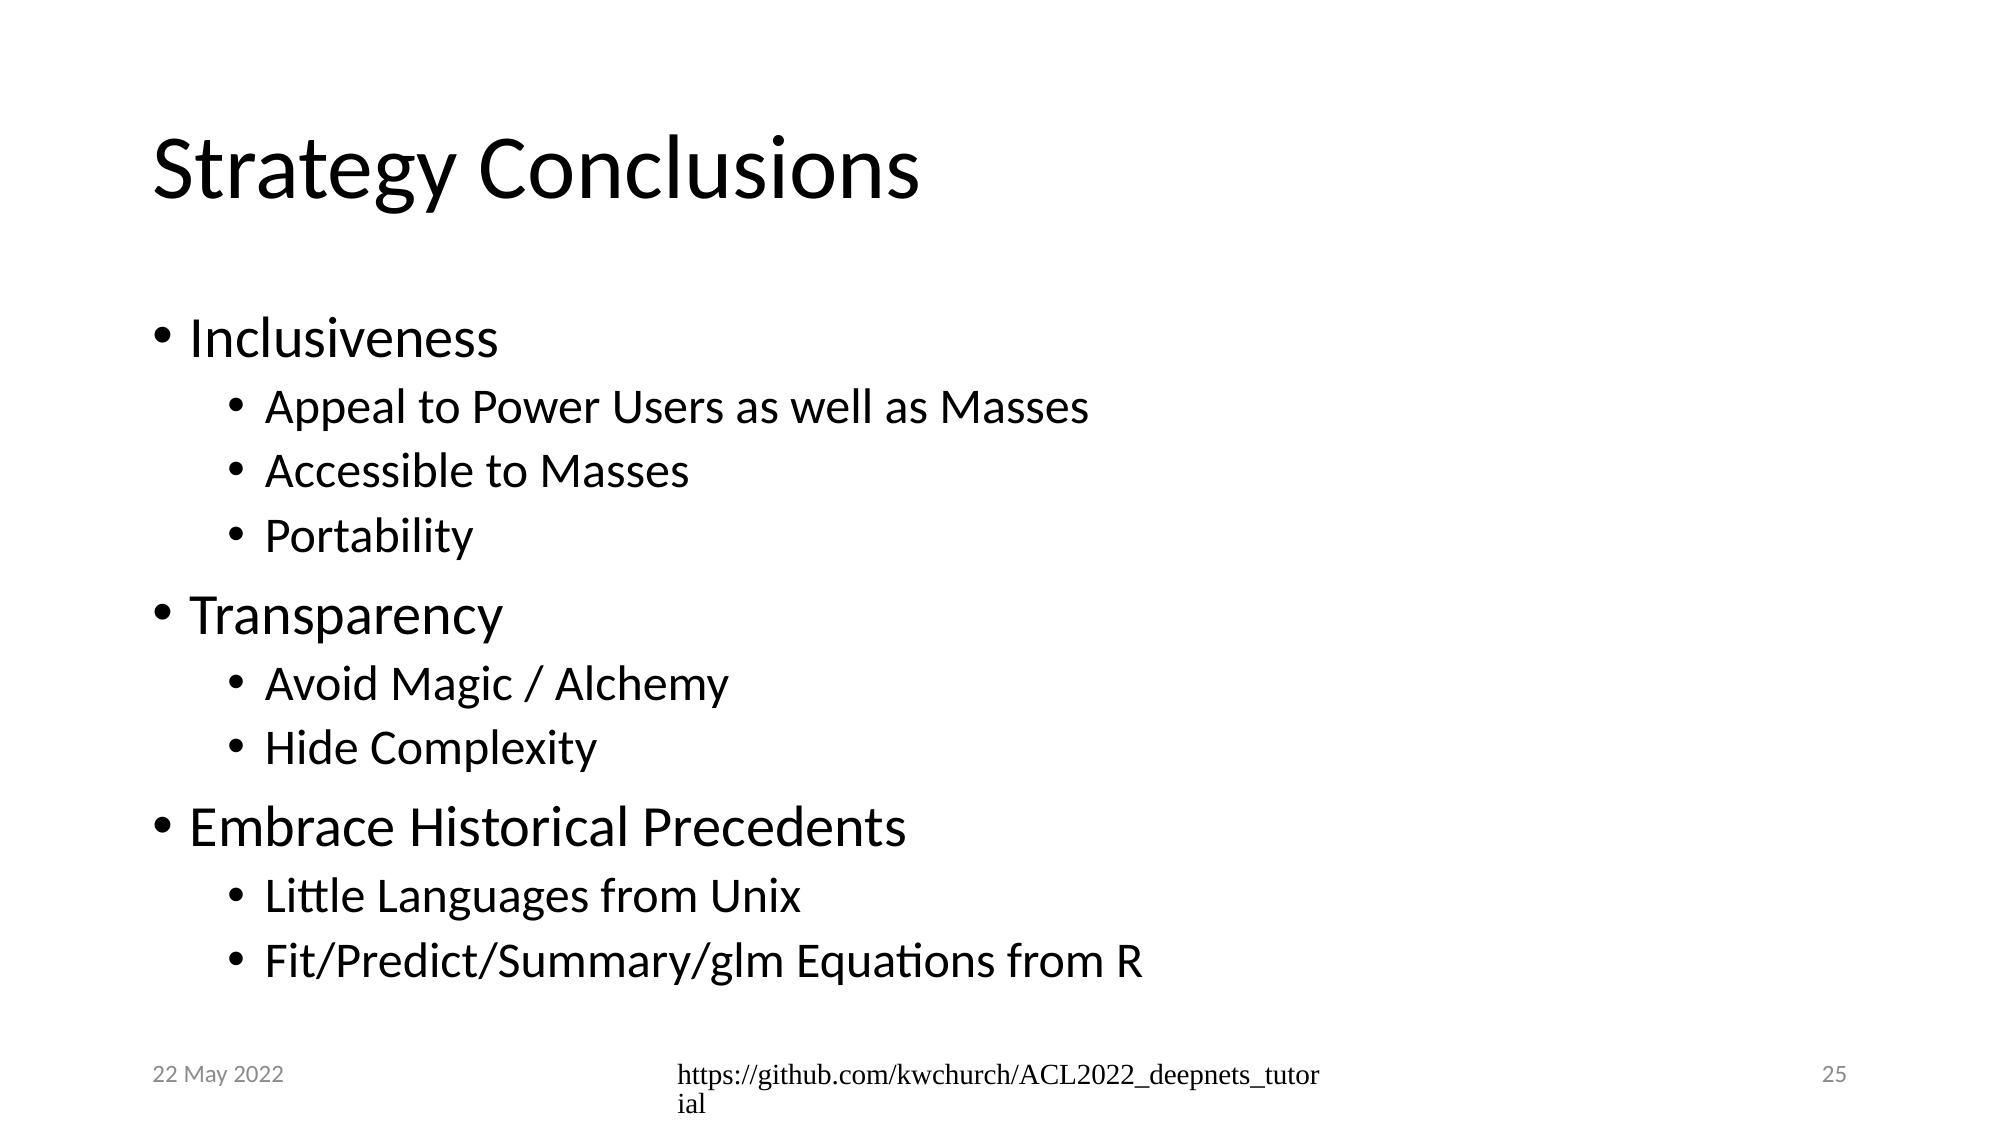

# Strategy Conclusions
Inclusiveness
Appeal to Power Users as well as Masses
Accessible to Masses
Portability
Transparency
Avoid Magic / Alchemy
Hide Complexity
Embrace Historical Precedents
Little Languages from Unix
Fit/Predict/Summary/glm Equations from R

22 May 2022
https://github.com/kwchurch/ACL2022_deepnets_tutorial
25